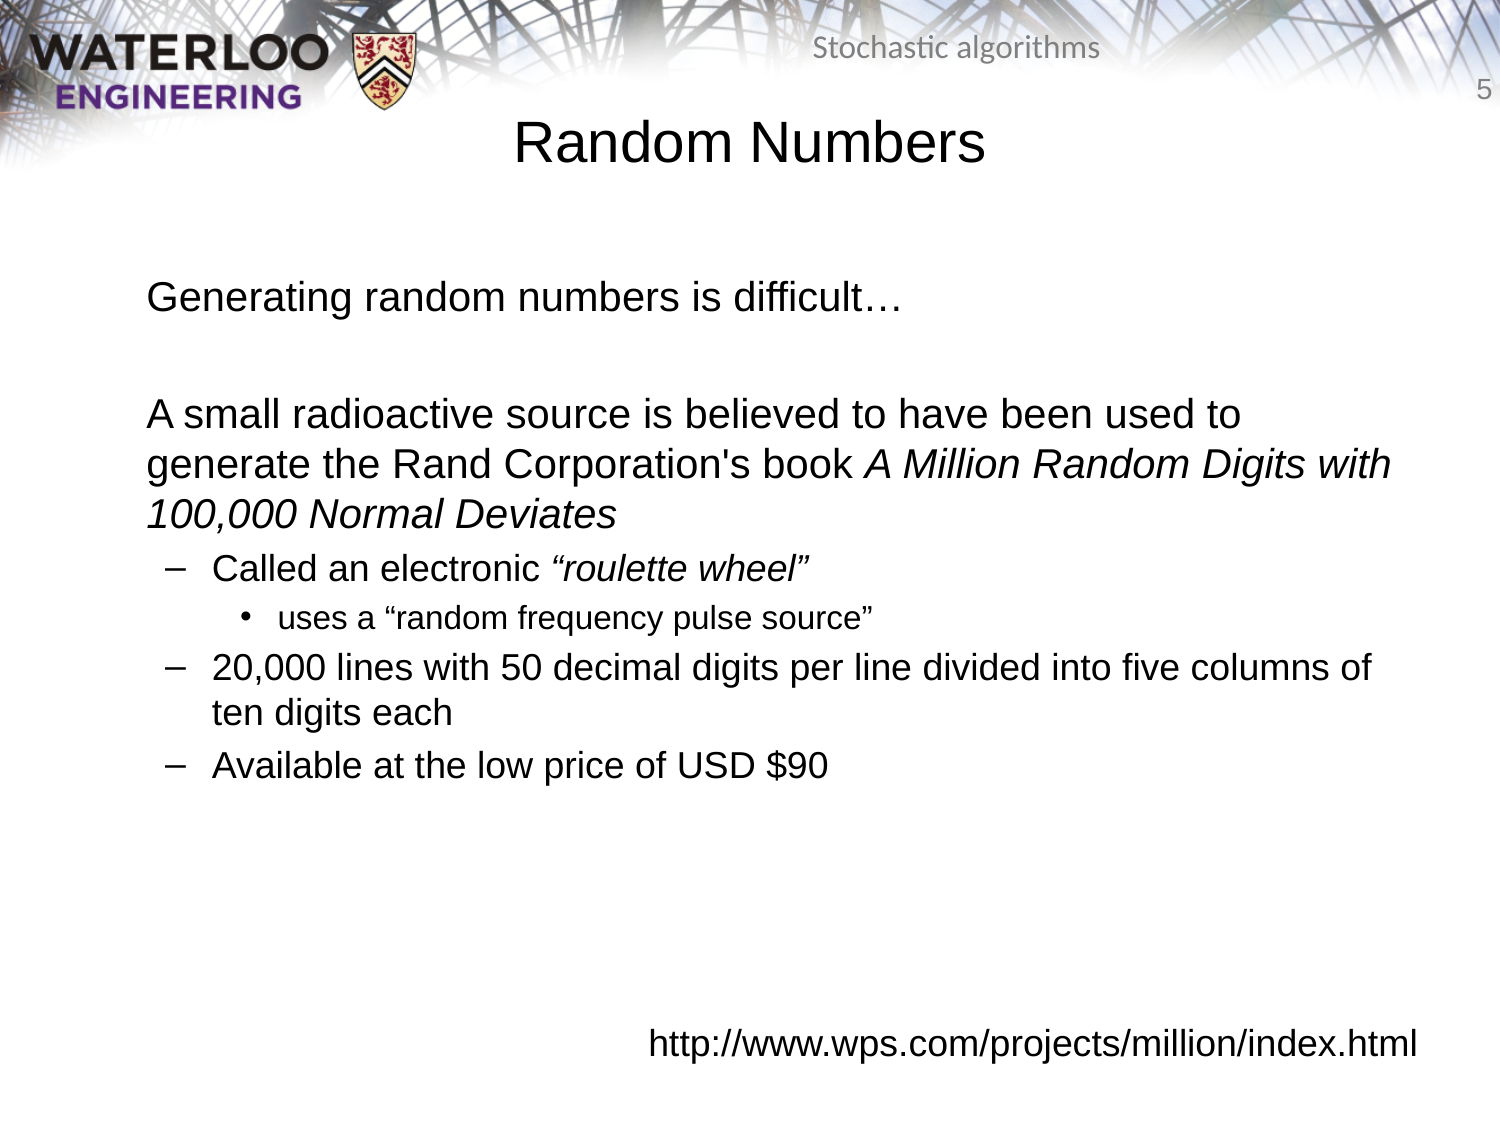

# Random Numbers
	Generating random numbers is difficult…

	A small radioactive source is believed to have been used to generate the Rand Corporation's book A Million Random Digits with 100,000 Normal Deviates
Called an electronic “roulette wheel”
uses a “random frequency pulse source”
20,000 lines with 50 decimal digits per line divided into five columns of ten digits each
Available at the low price of USD $90
http://www.wps.com/projects/million/index.html